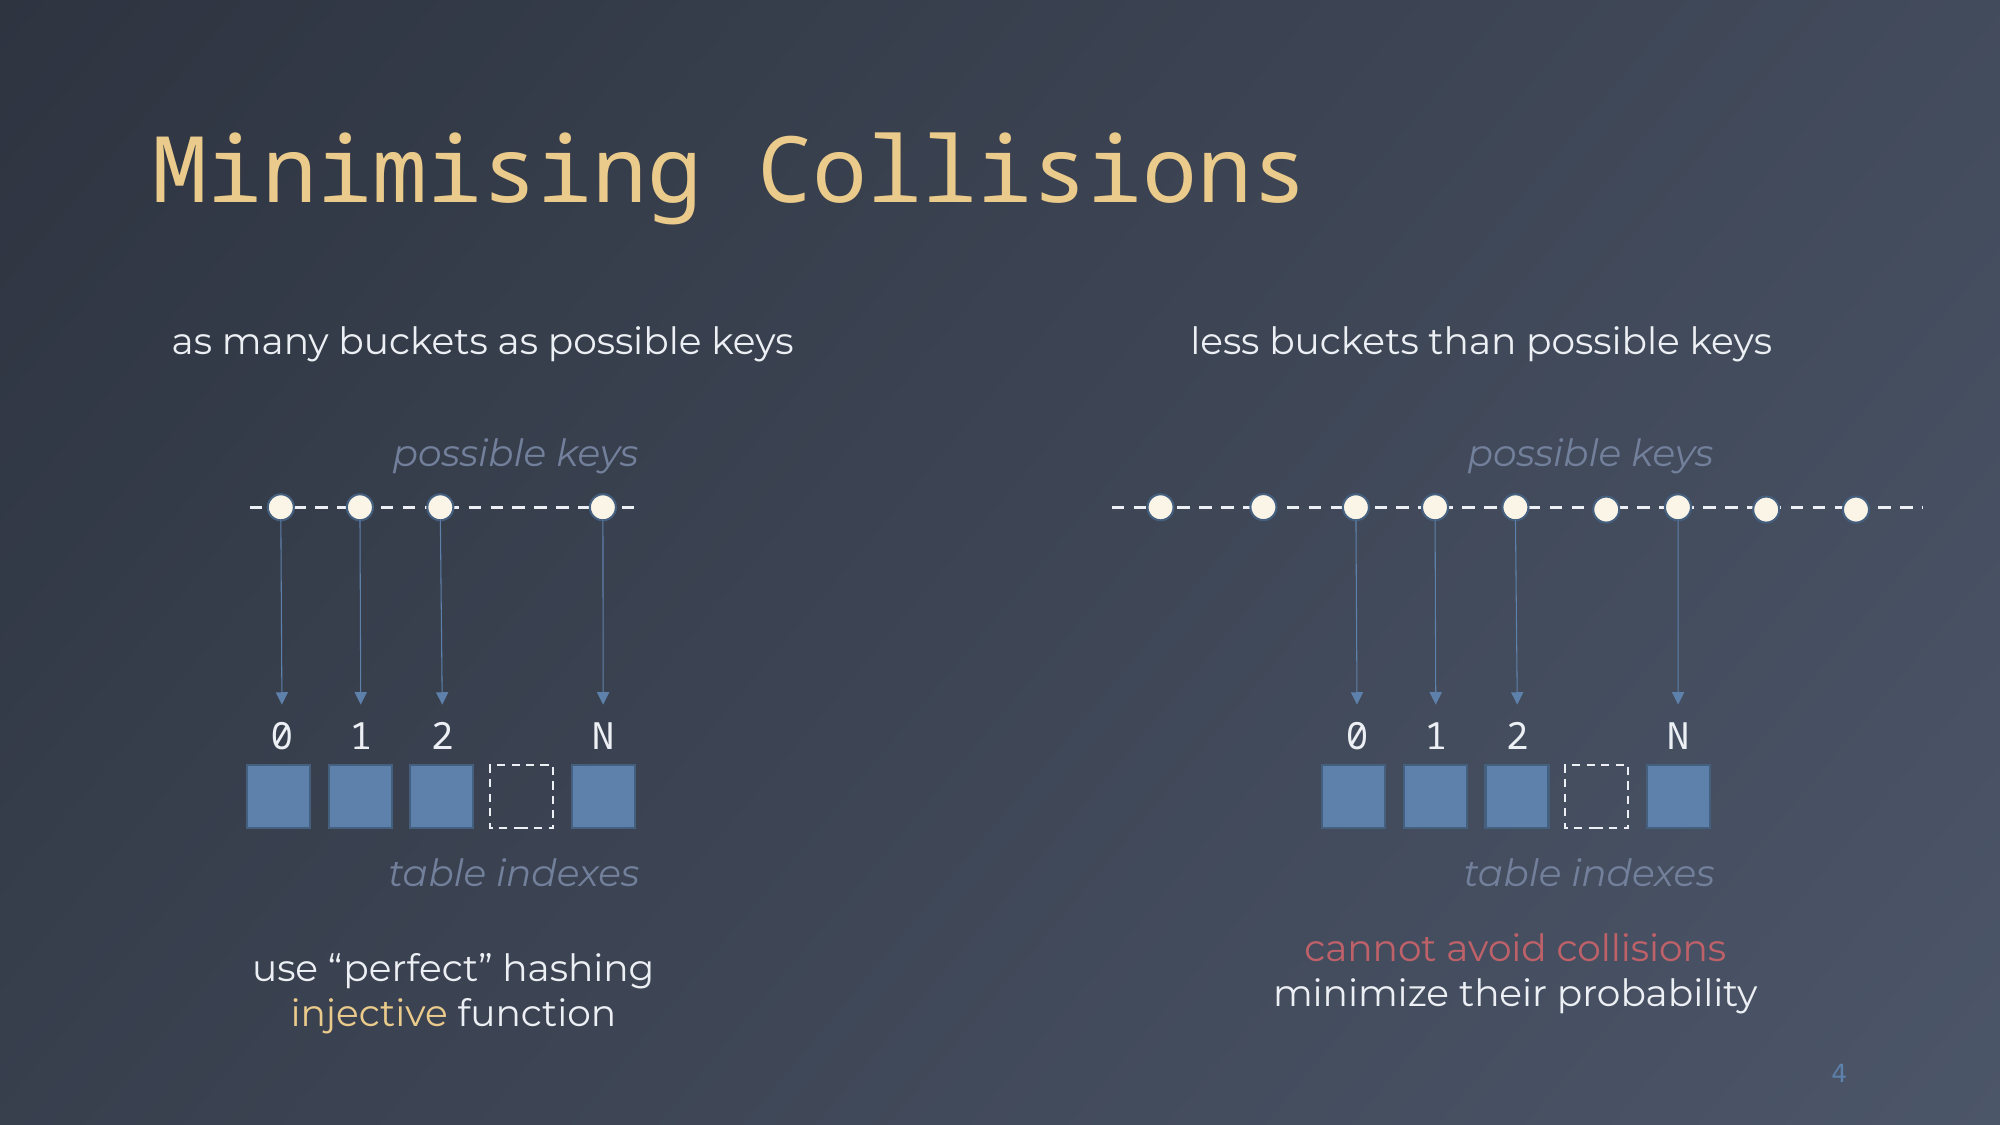

# Minimising Collisions
as many buckets as possible keys
less buckets than possible keys
possible keys
possible keys

0
1
2
N
0
1
2
N

table indexes
table indexes
cannot avoid collisions
minimize their probability
use “perfect” hashing
injective function
4